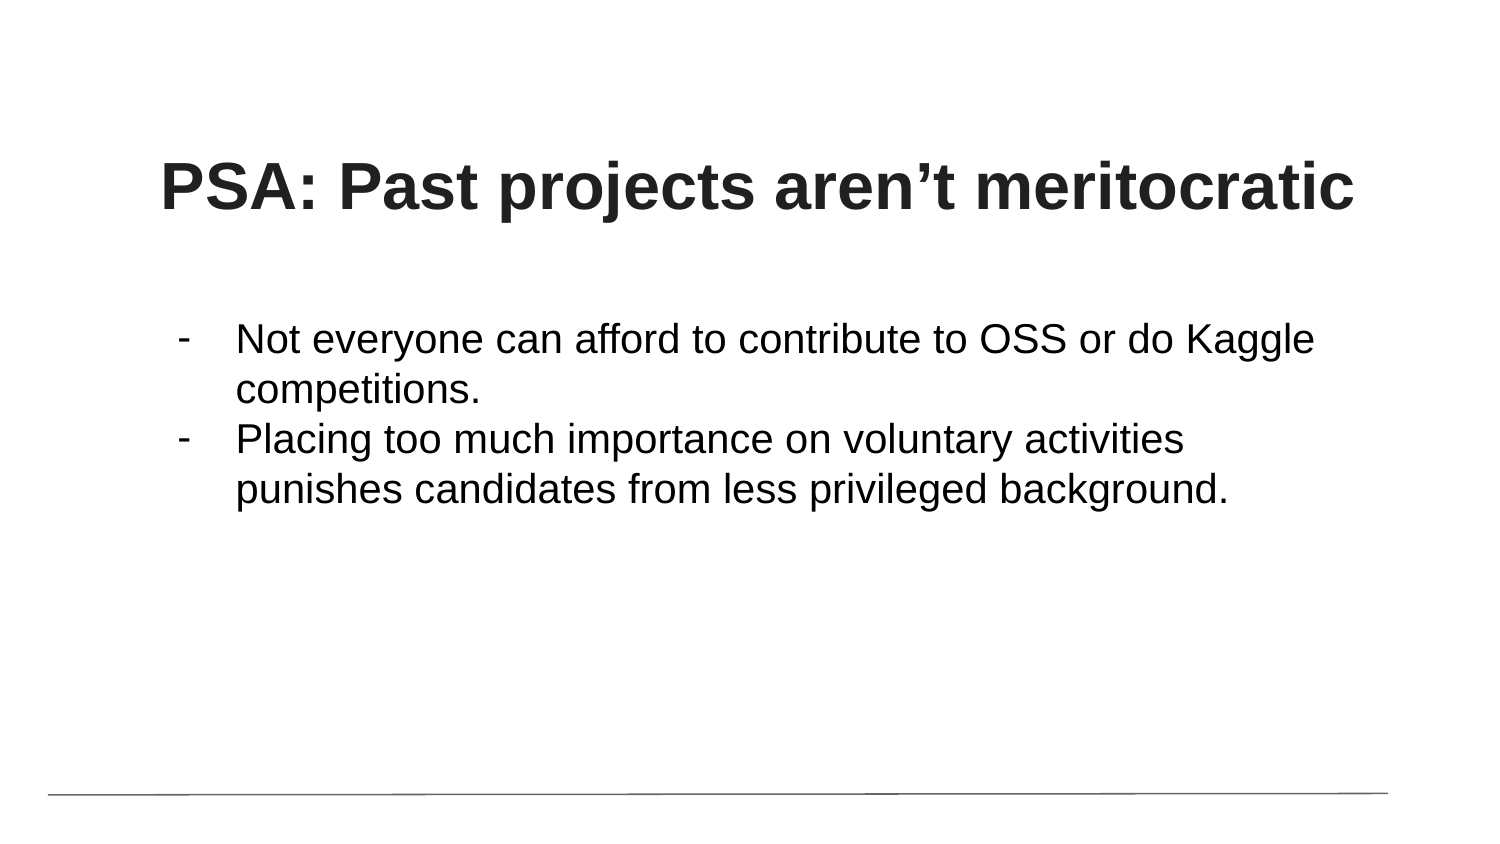

PSA: Past projects aren’t meritocratic
Not everyone can afford to contribute to OSS or do Kaggle competitions.
Placing too much importance on voluntary activities punishes candidates from less privileged background.